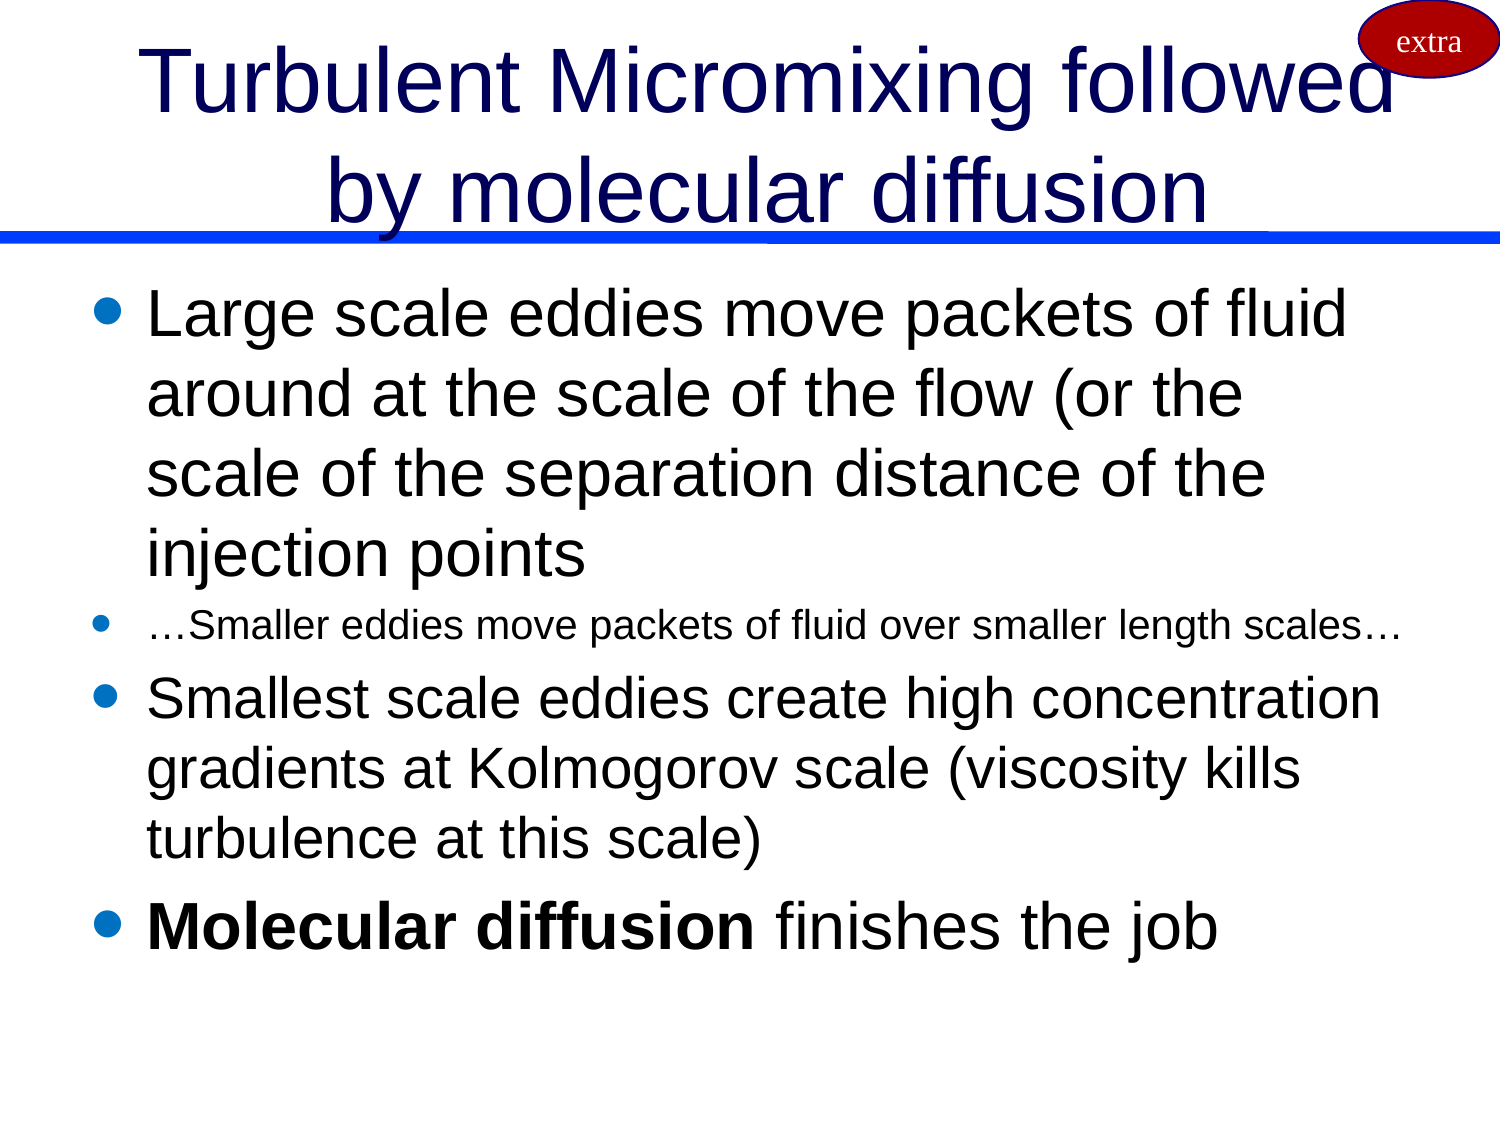

extra
# Turbulent Micromixing followed by molecular diffusion
Large scale eddies move packets of fluid around at the scale of the flow (or the scale of the separation distance of the injection points
…Smaller eddies move packets of fluid over smaller length scales…
Smallest scale eddies create high concentration gradients at Kolmogorov scale (viscosity kills turbulence at this scale)
Molecular diffusion finishes the job